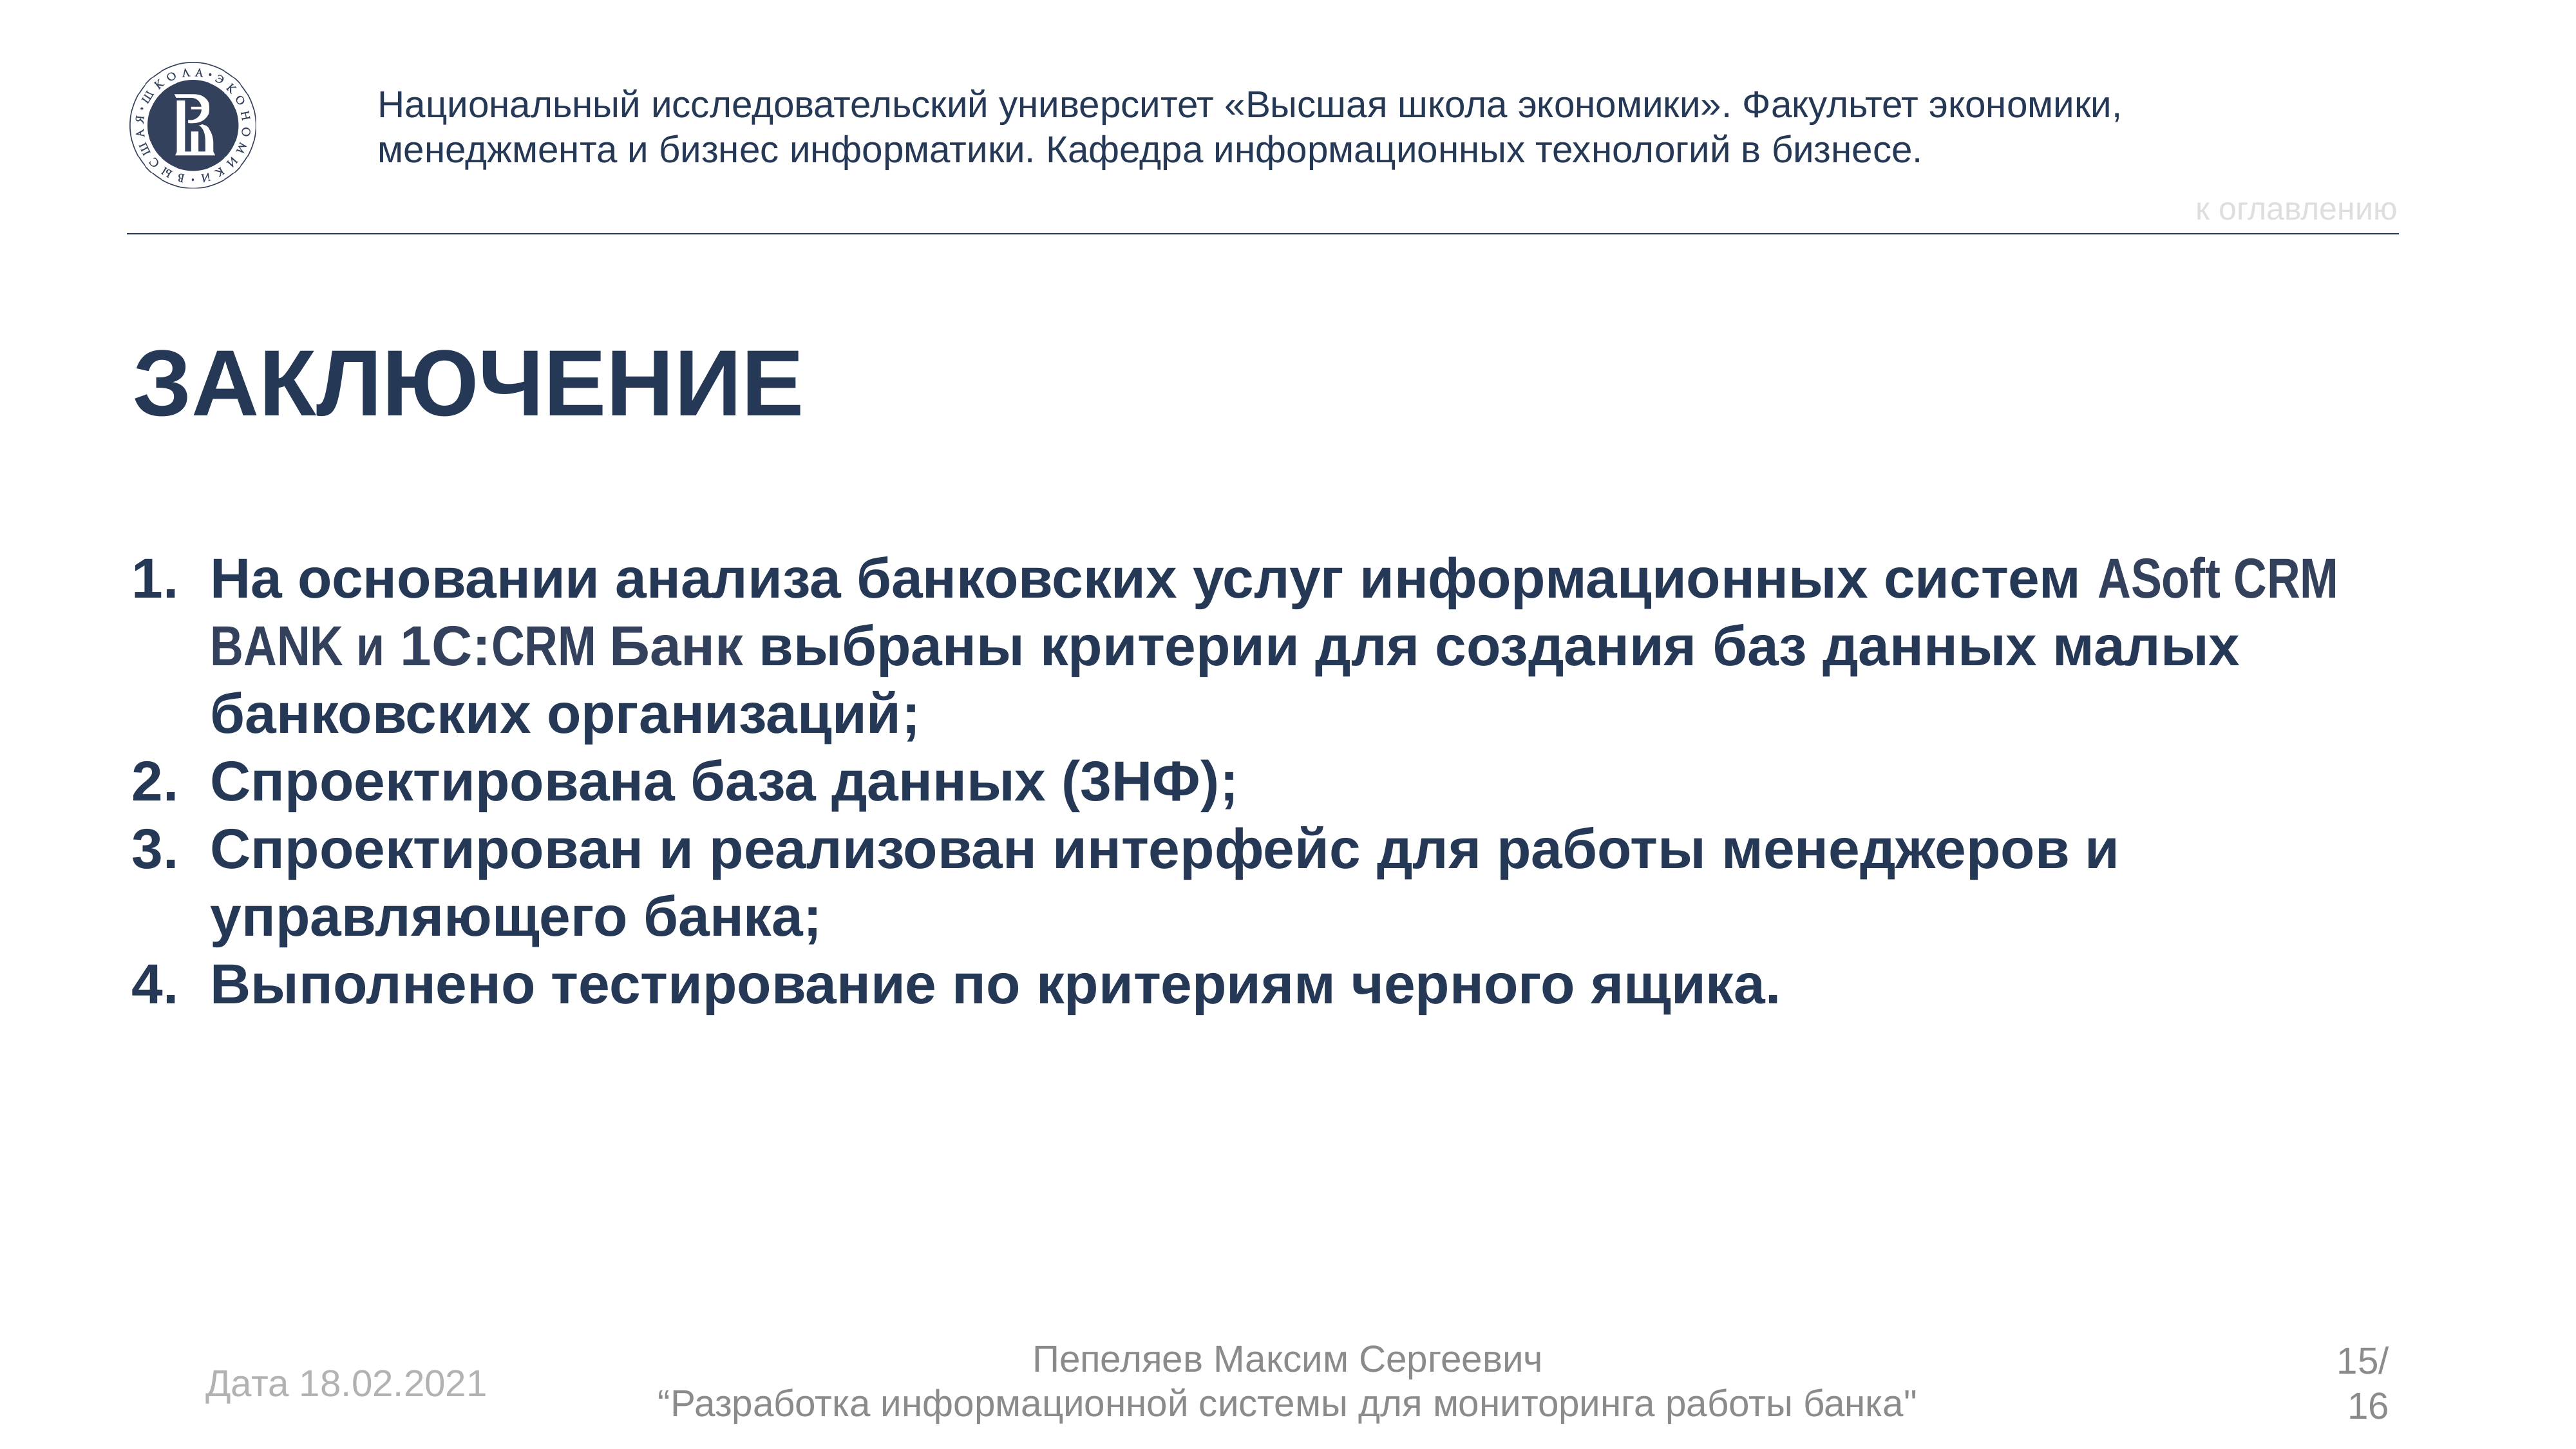

к оглавлению
заключение
На основании анализа банковских услуг информационных систем ASoft CRM BANK и 1С:CRM Банк выбраны критерии для создания баз данных малых банковских организаций;
Спроектирована база данных (3НФ);
Спроектирован и реализован интерфейс для работы менеджеров и управляющего банка;
Выполнено тестирование по критериям черного ящика.

Пепеляев Максим Сергеевич
“Разработка информационной системы для мониторинга работы банка"
Дата 18.02.2021
15/16